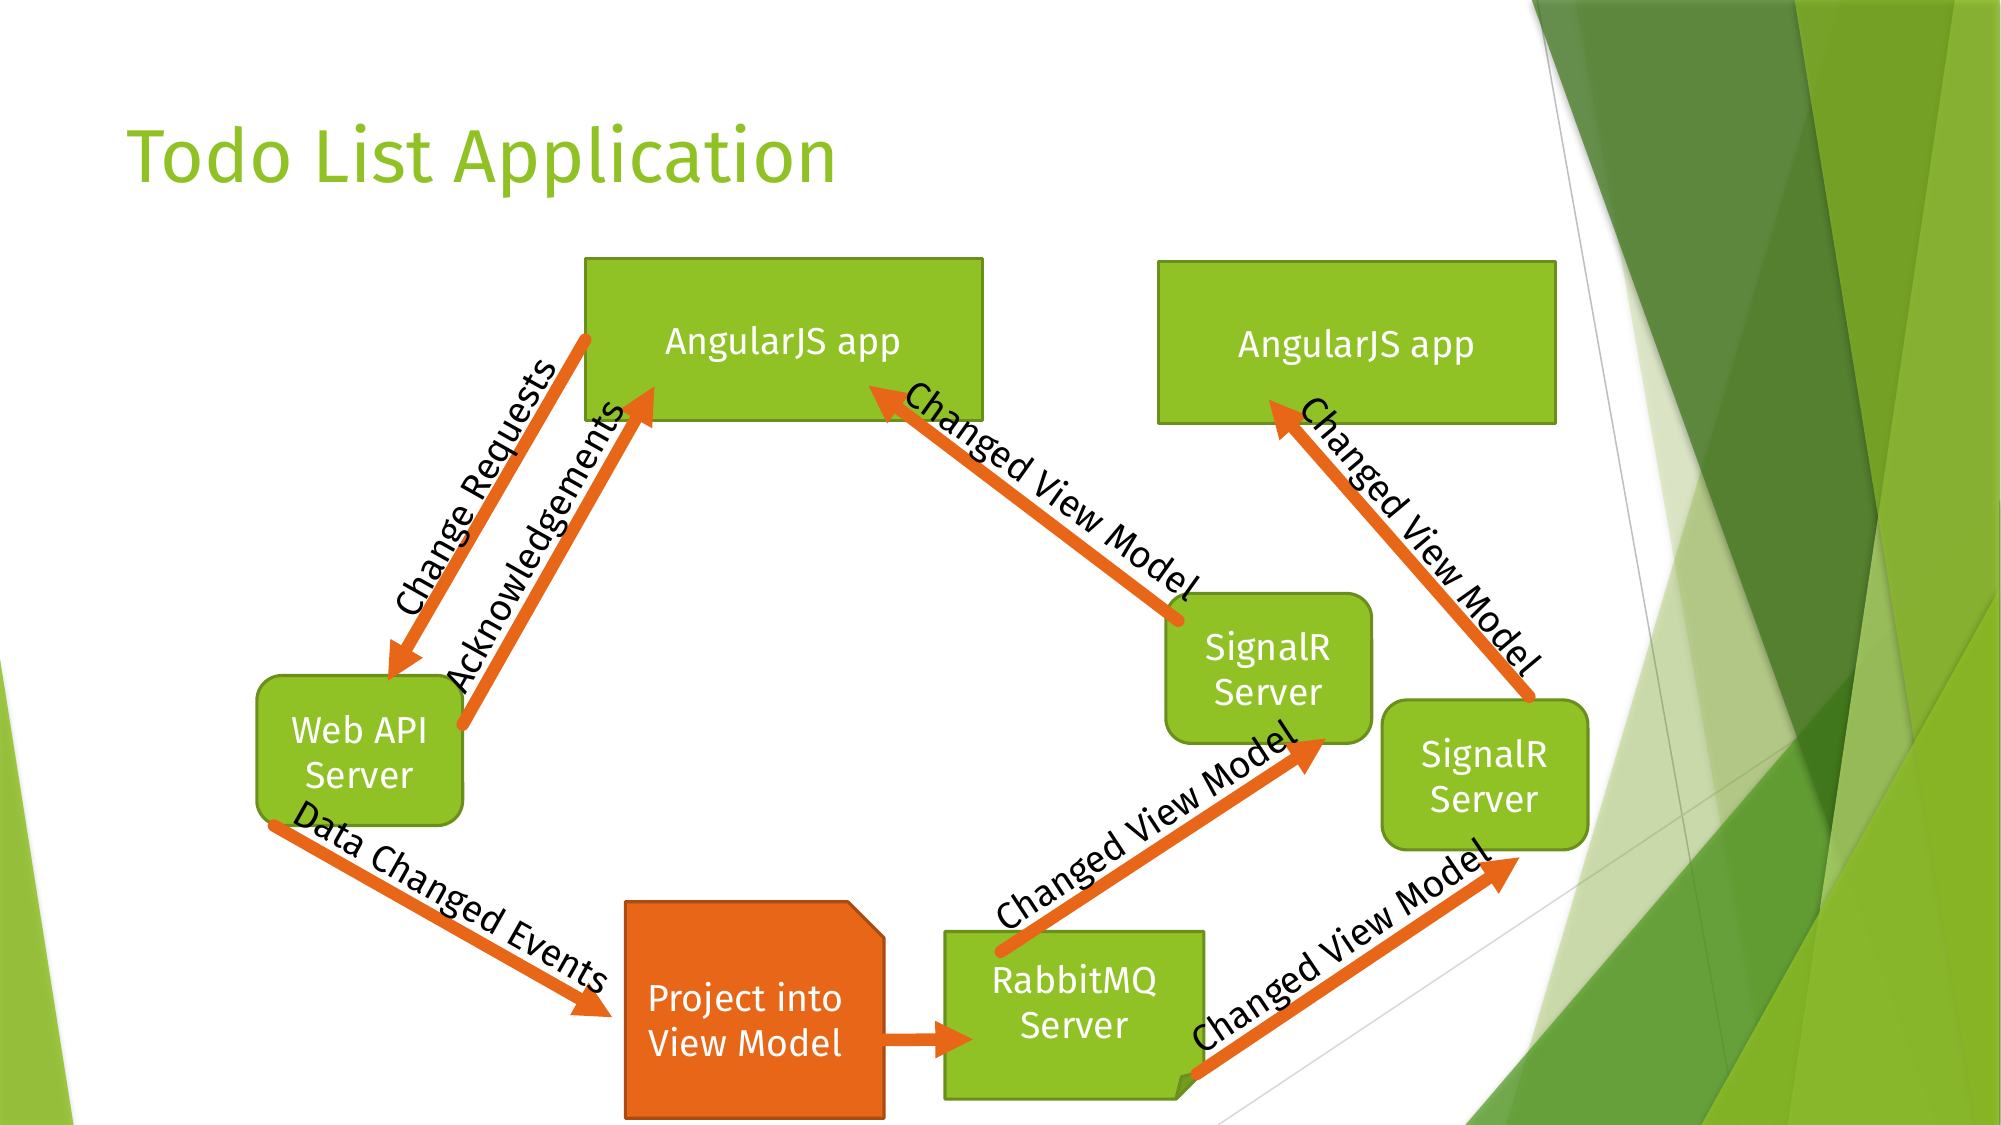

# Todo List Application
AngularJS app
AngularJS app
Changed View Model
Changed View Model
Acknowledgements
Change Requests
SignalR
Server
Changed View Model
Web API
Server
SignalR
Server
Data Changed Events
Changed View Model
Project into
View Model
RabbitMQ
Server